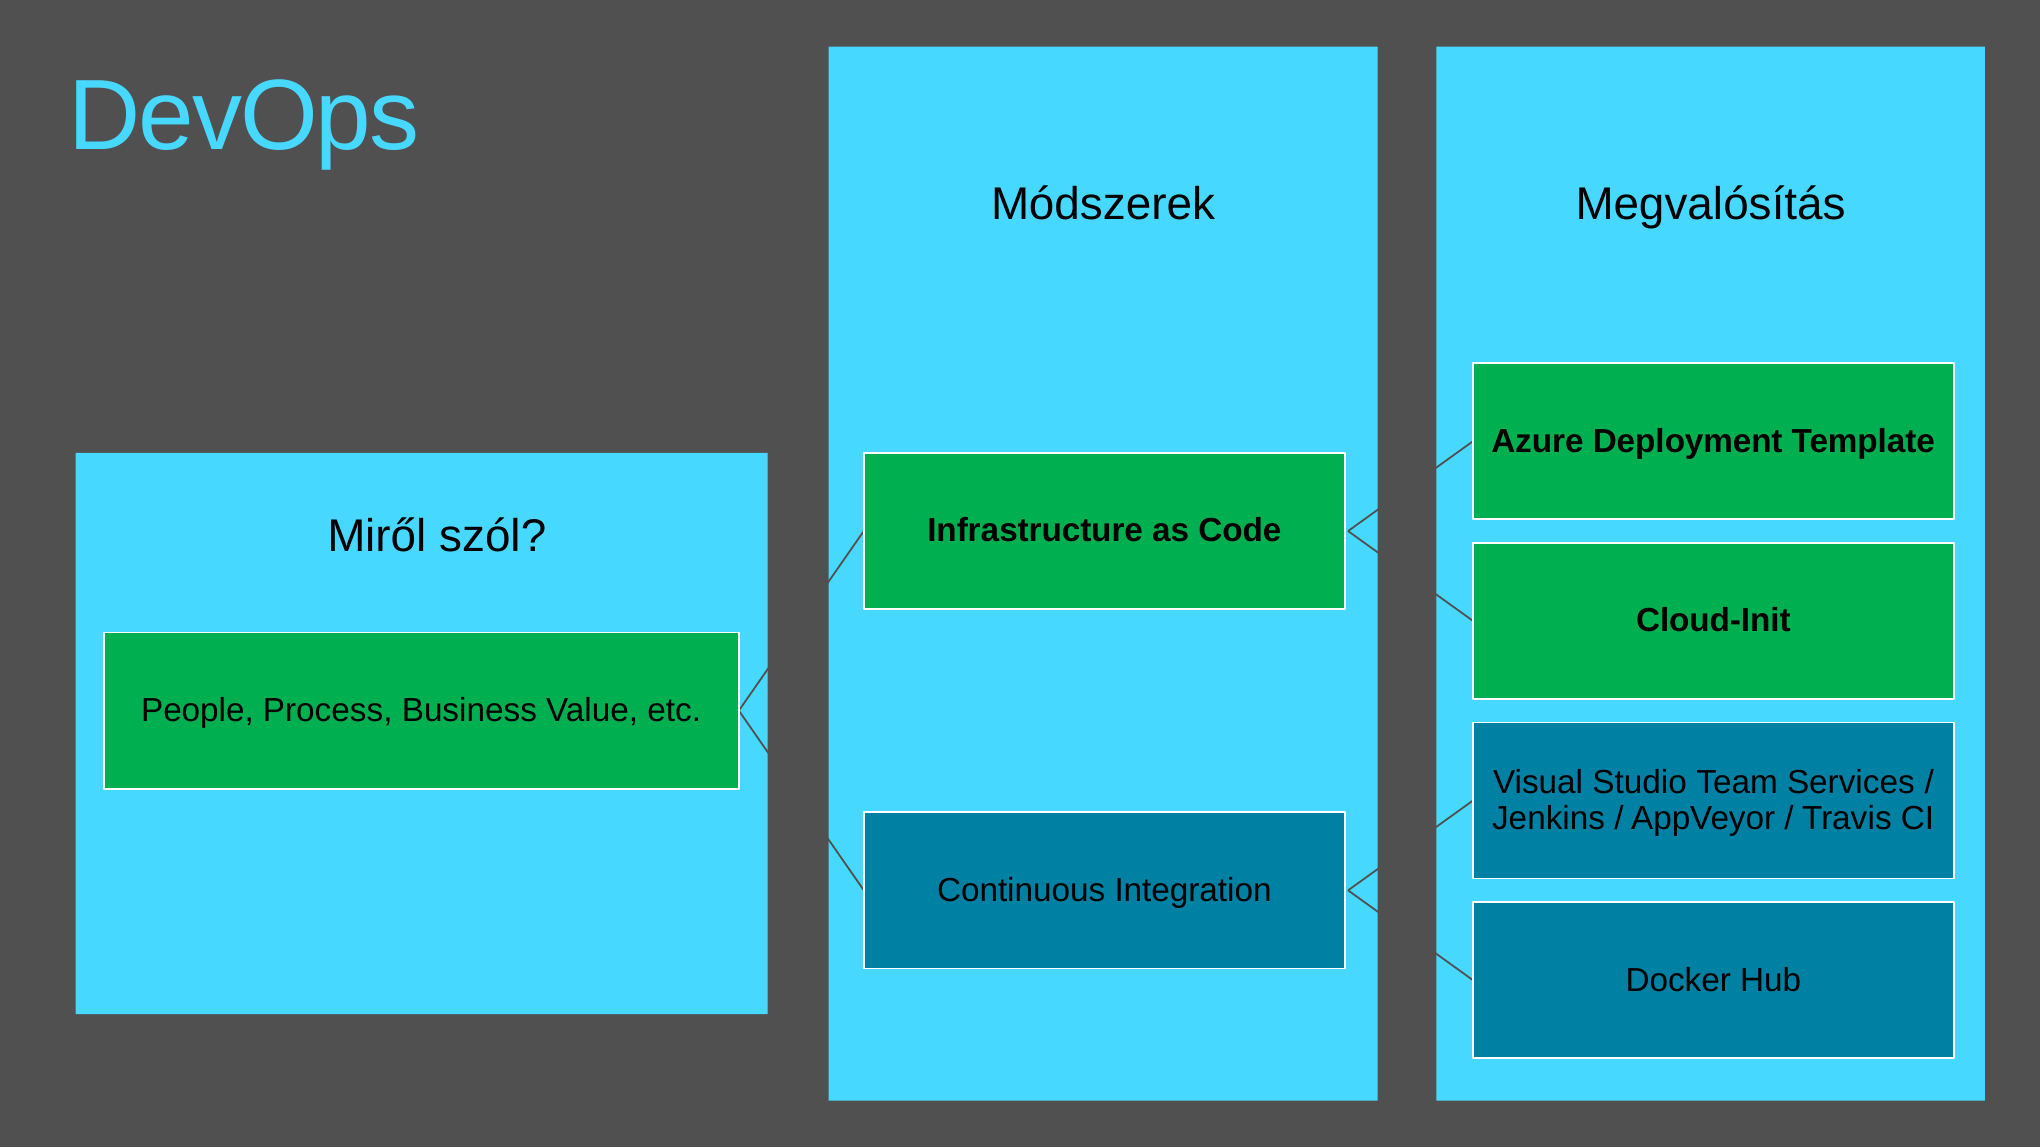

Módszerek

Megvalósítás
# DevOps

Azure Deployment Template
Miről szól?

Infrastructure as Code

Cloud-Init

People, Process, Business Value, etc.

Visual Studio Team Services / Jenkins / AppVeyor / Travis CI

Continuous Integration

Docker Hub